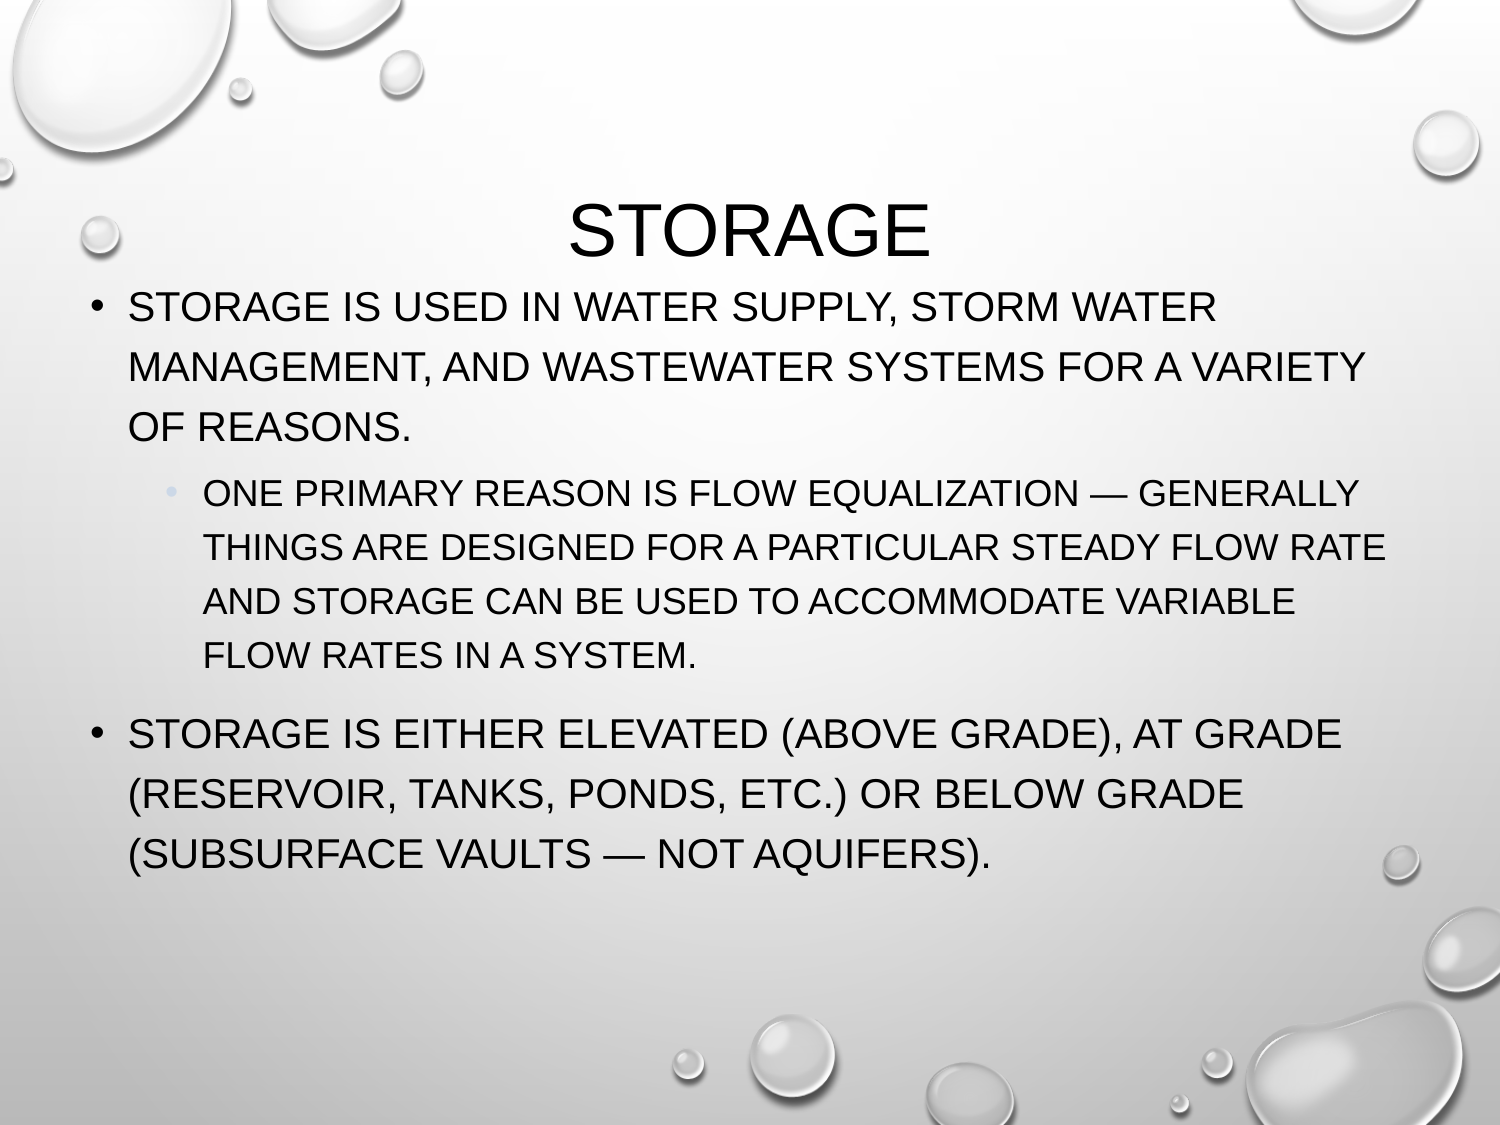

# Storage
Storage is used in water supply, storm water management, and wastewater systems for a variety of reasons.
One primary reason is flow equalization — generally things are designed for a particular steady flow rate and storage can be used to accommodate variable flow rates in a system.
Storage is either elevated (above grade), at grade (reservoir, tanks, ponds, etc.) or below grade (subsurface vaults — NOT AQUIFERS).